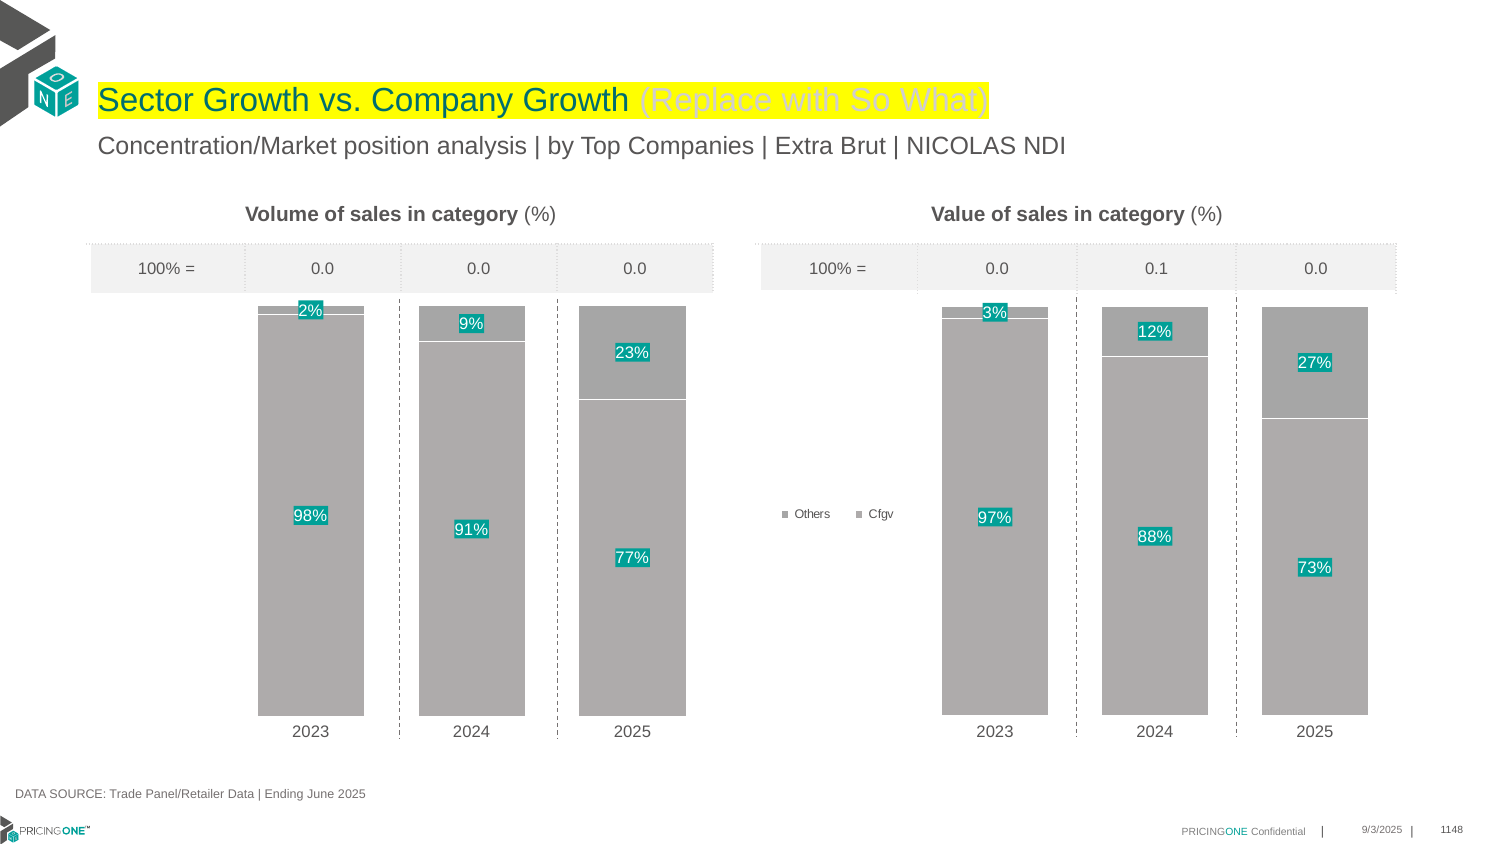

# Sector Growth vs. Company Growth (Replace with So What)
Concentration/Market position analysis | by Top Companies | Extra Brut | NICOLAS NDI
| Volume of sales in category (%) |  |  |  |
| --- | --- | --- | --- |
| 100% = | 0.0 | 0.0 | 0.0 |
| Value of sales in category (%) |  |  |  |
| --- | --- | --- | --- |
| 100% = | 0.0 | 0.1 | 0.0 |

### Chart

| Category | Cfgv | Others |
|---|---|---|
| 2023 | 0.9783333333333334 | 0.021666666666666667 |
| 2024 | 0.9112187247780468 | 0.0887812752219532 |
| 2025 | 0.7717717717717718 | 0.22822822822822825 |

### Chart

| Category | Cfgv | Others |
|---|---|---|
| 2023 | 0.9703724422832799 | 0.029627557716720095 |
| 2024 | 0.8769751034925077 | 0.12302489650749228 |
| 2025 | 0.7250670241286863 | 0.27493297587131366 |
DATA SOURCE: Trade Panel/Retailer Data | Ending June 2025

9/3/2025
1148